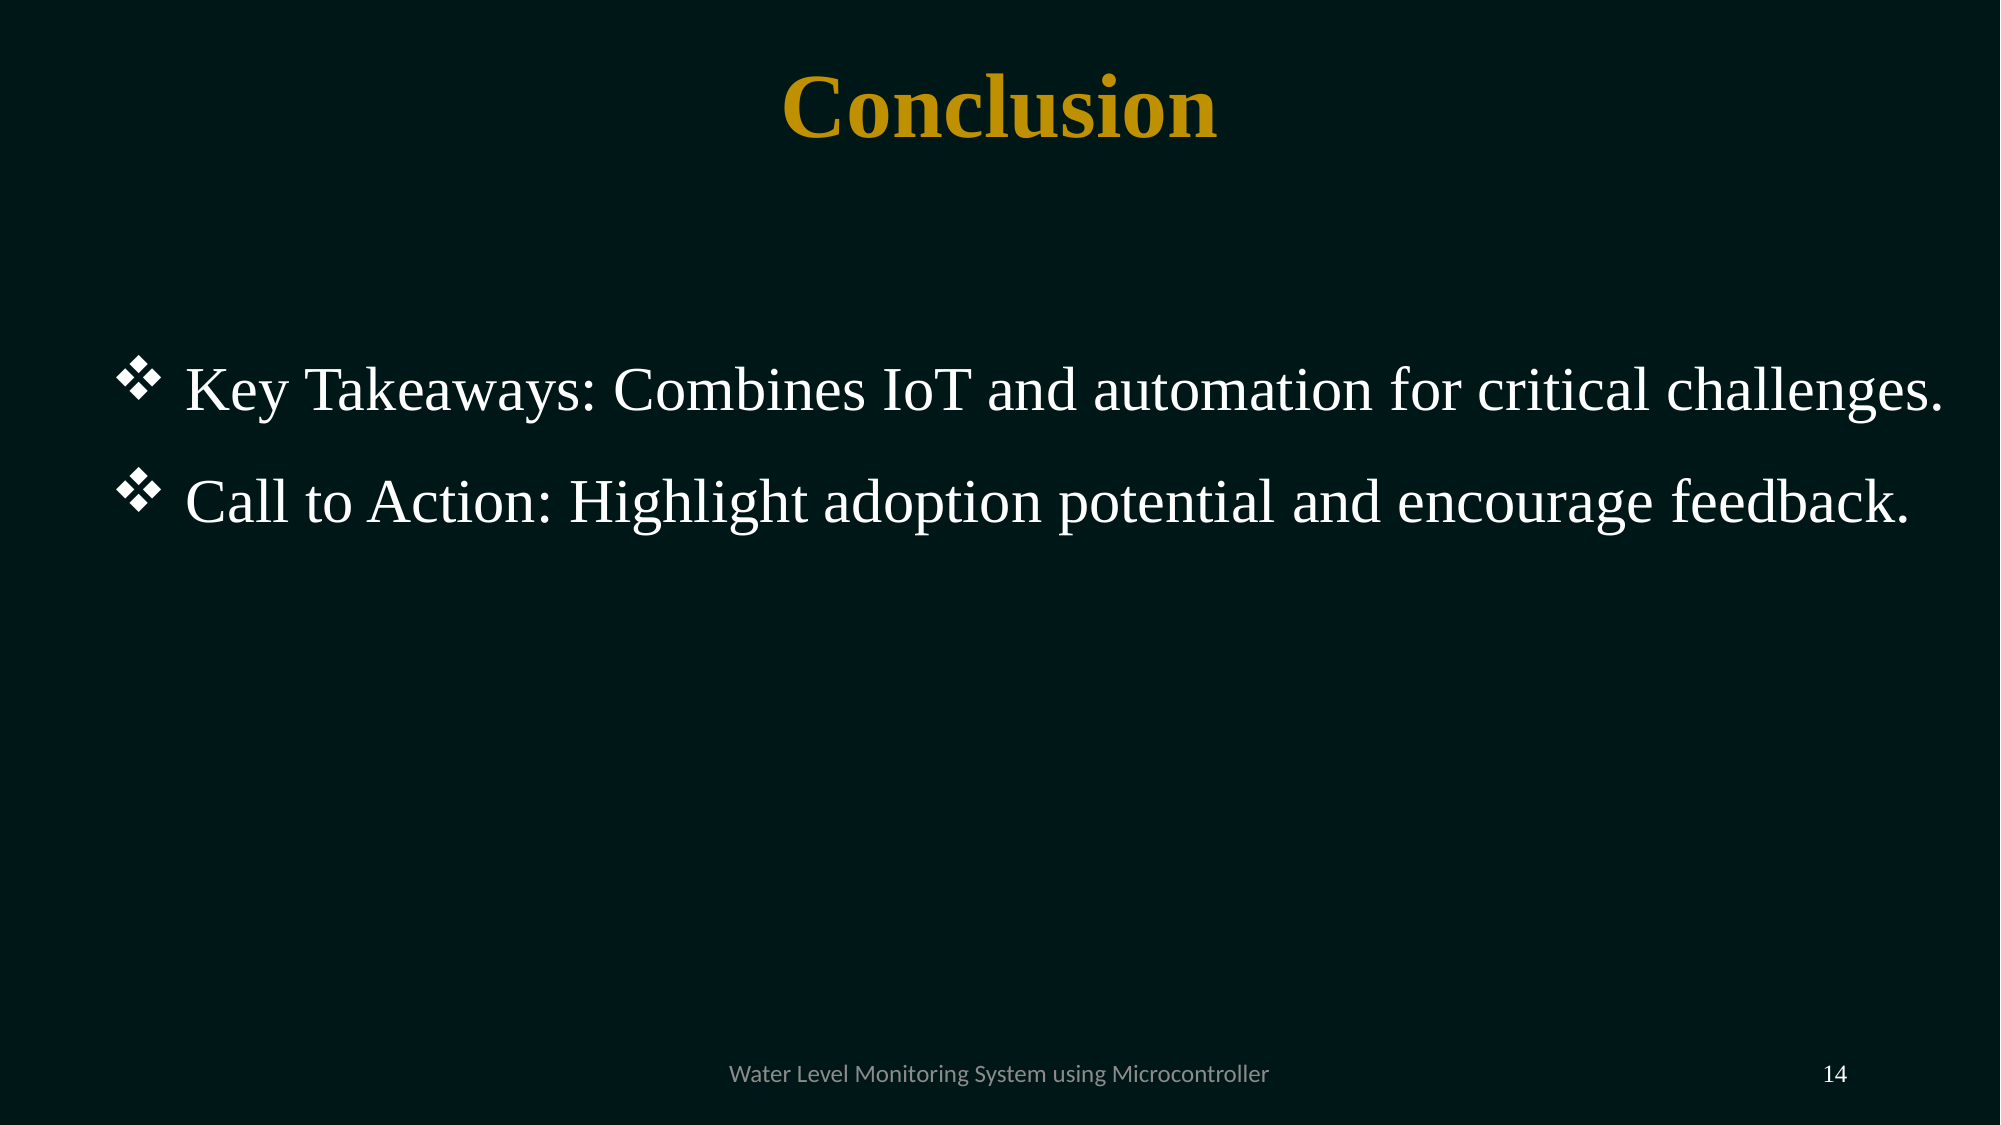

# Conclusion
Key Takeaways: Combines IoT and automation for critical challenges.
Call to Action: Highlight adoption potential and encourage feedback.
Water Level Monitoring System using Microcontroller
14